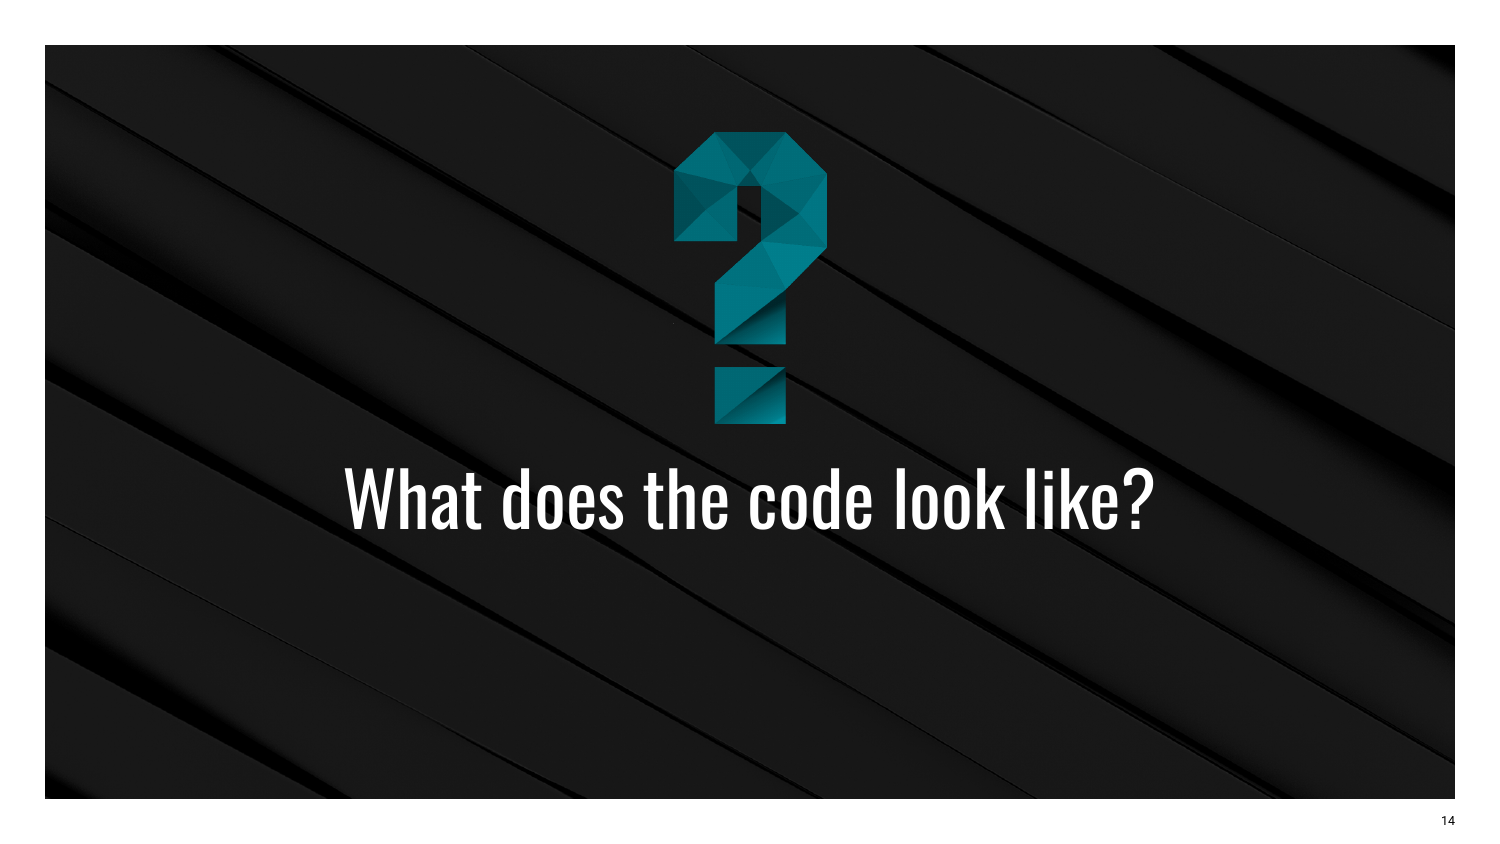

# What does the code look like?